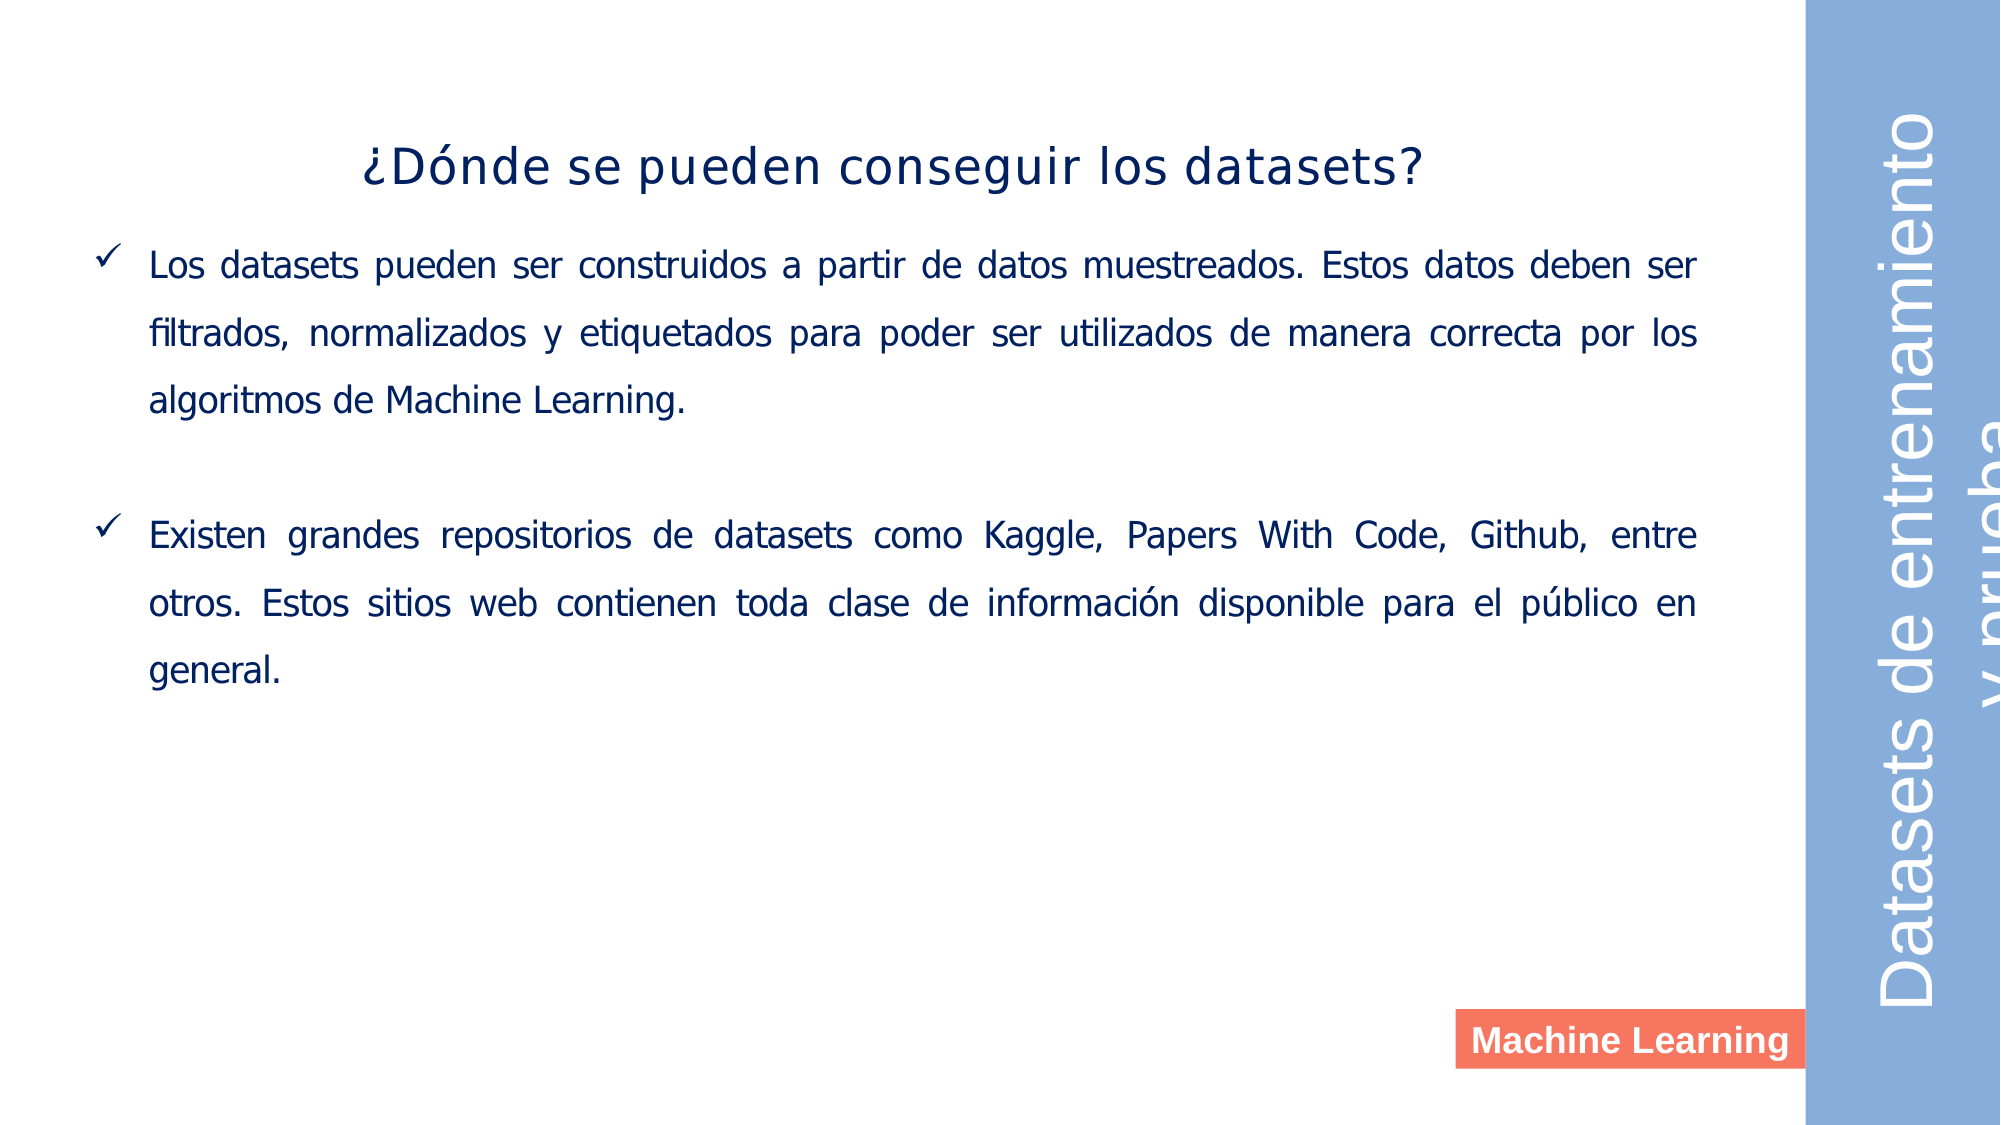

¿Dónde se pueden conseguir los datasets?
Los datasets pueden ser construidos a partir de datos muestreados. Estos datos deben ser filtrados, normalizados y etiquetados para poder ser utilizados de manera correcta por los algoritmos de Machine Learning.

Existen grandes repositorios de datasets como Kaggle, Papers With Code, Github, entre otros. Estos sitios web contienen toda clase de información disponible para el público en general.
Datasets de entrenamiento y prueba
Machine Learning